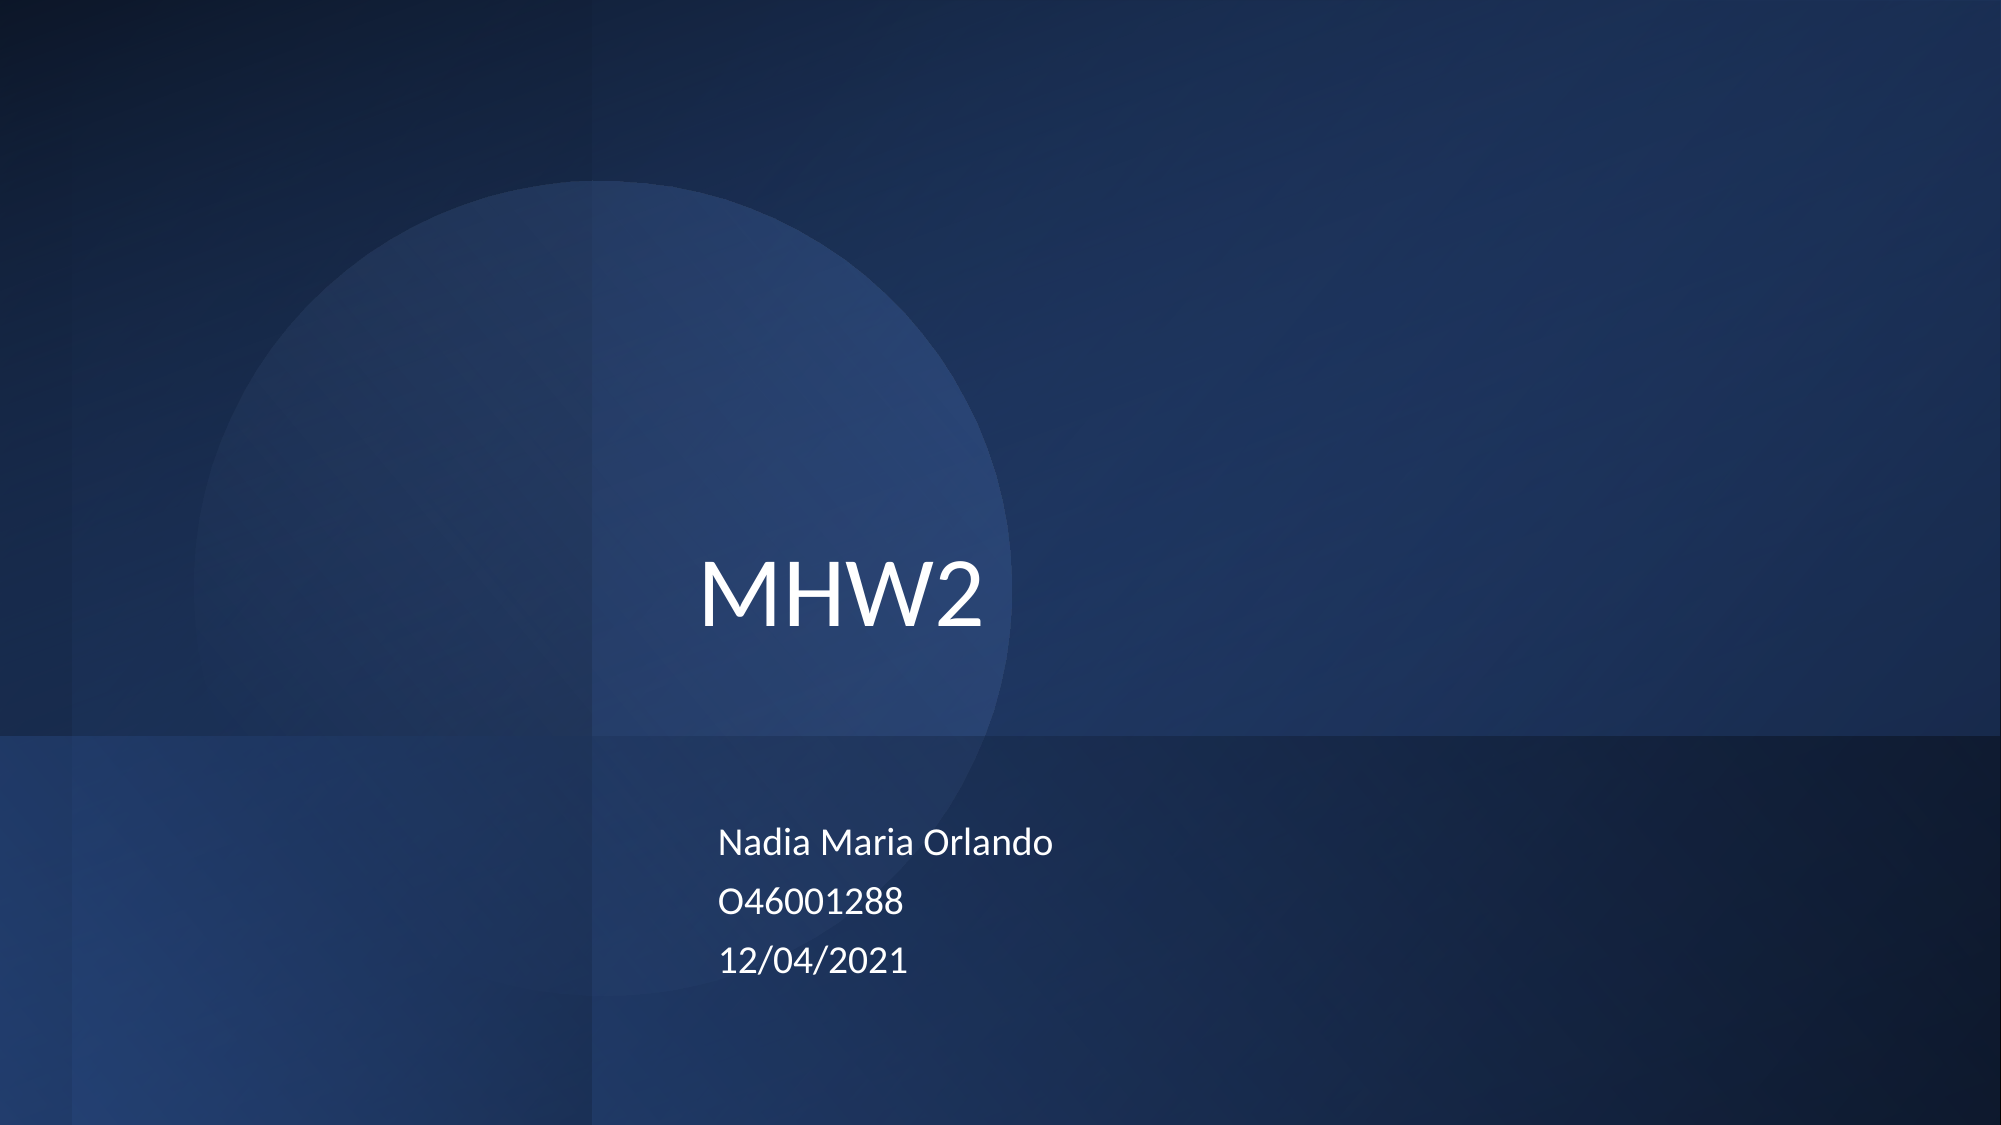

# MHW2

Nadia Maria Orlando
O46001288
12/04/2021